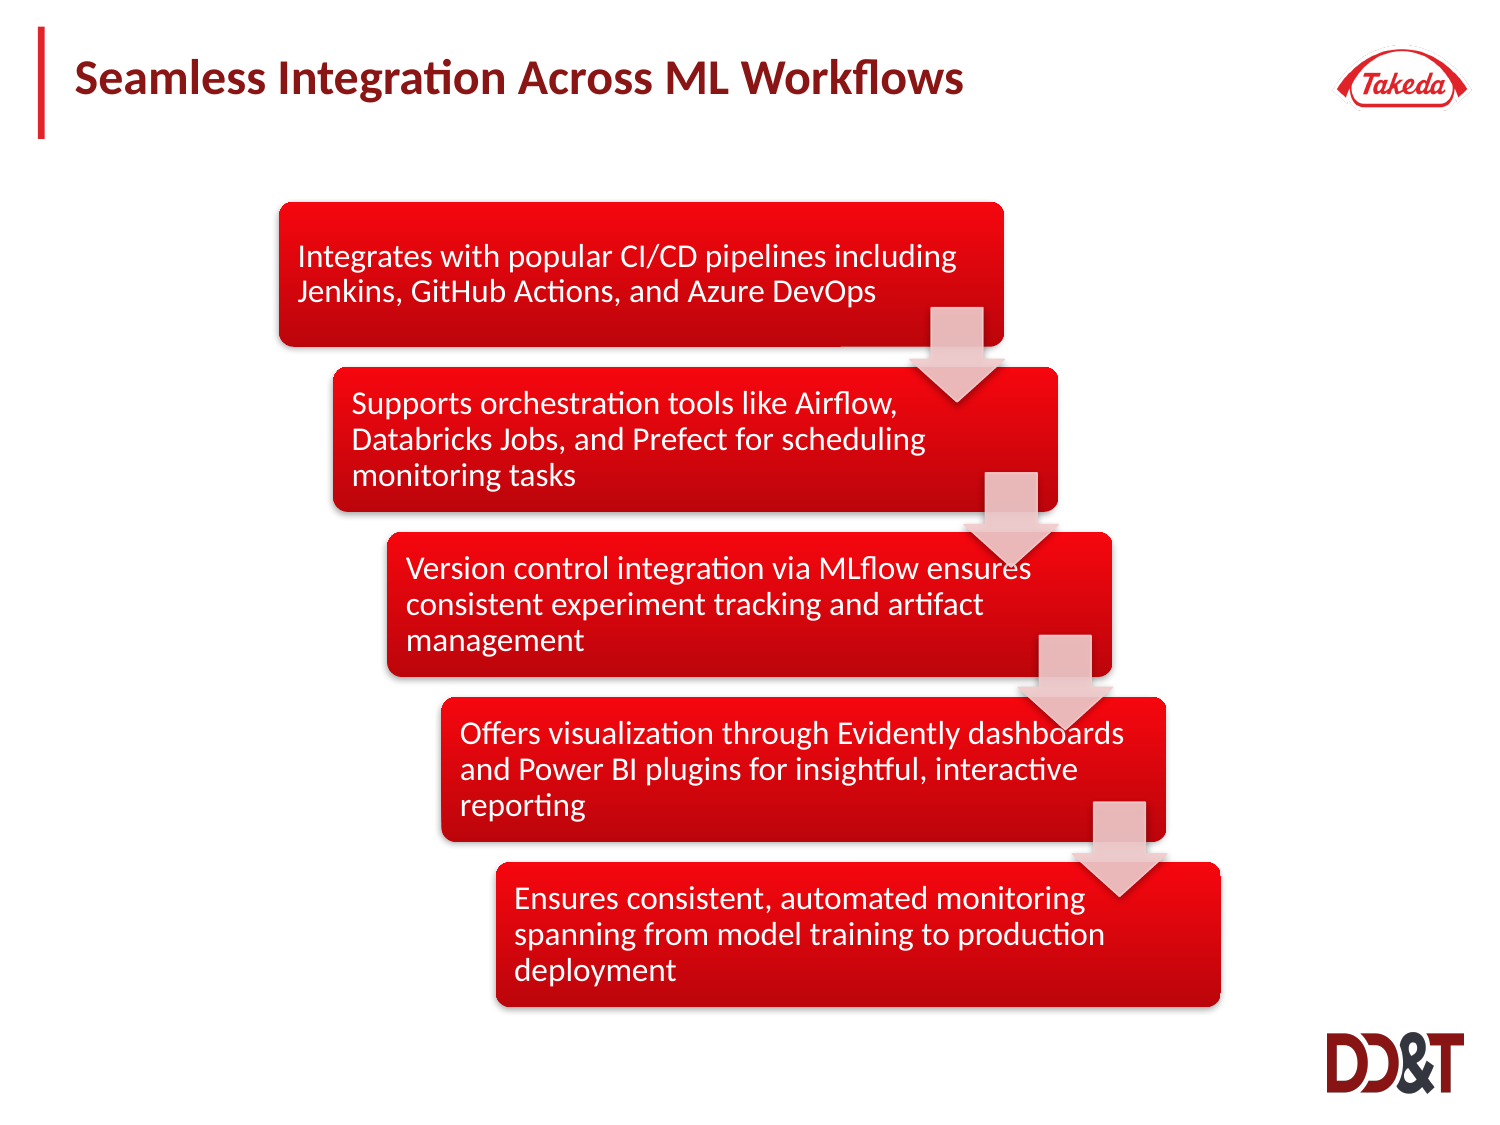

# Seamless Integration Across ML Workflows
Integrates with popular CI/CD pipelines including Jenkins, GitHub Actions, and Azure DevOps
Supports orchestration tools like Airflow, Databricks Jobs, and Prefect for scheduling monitoring tasks
Version control integration via MLflow ensures consistent experiment tracking and artifact management
Offers visualization through Evidently dashboards and Power BI plugins for insightful, interactive reporting
Ensures consistent, automated monitoring spanning from model training to production deployment